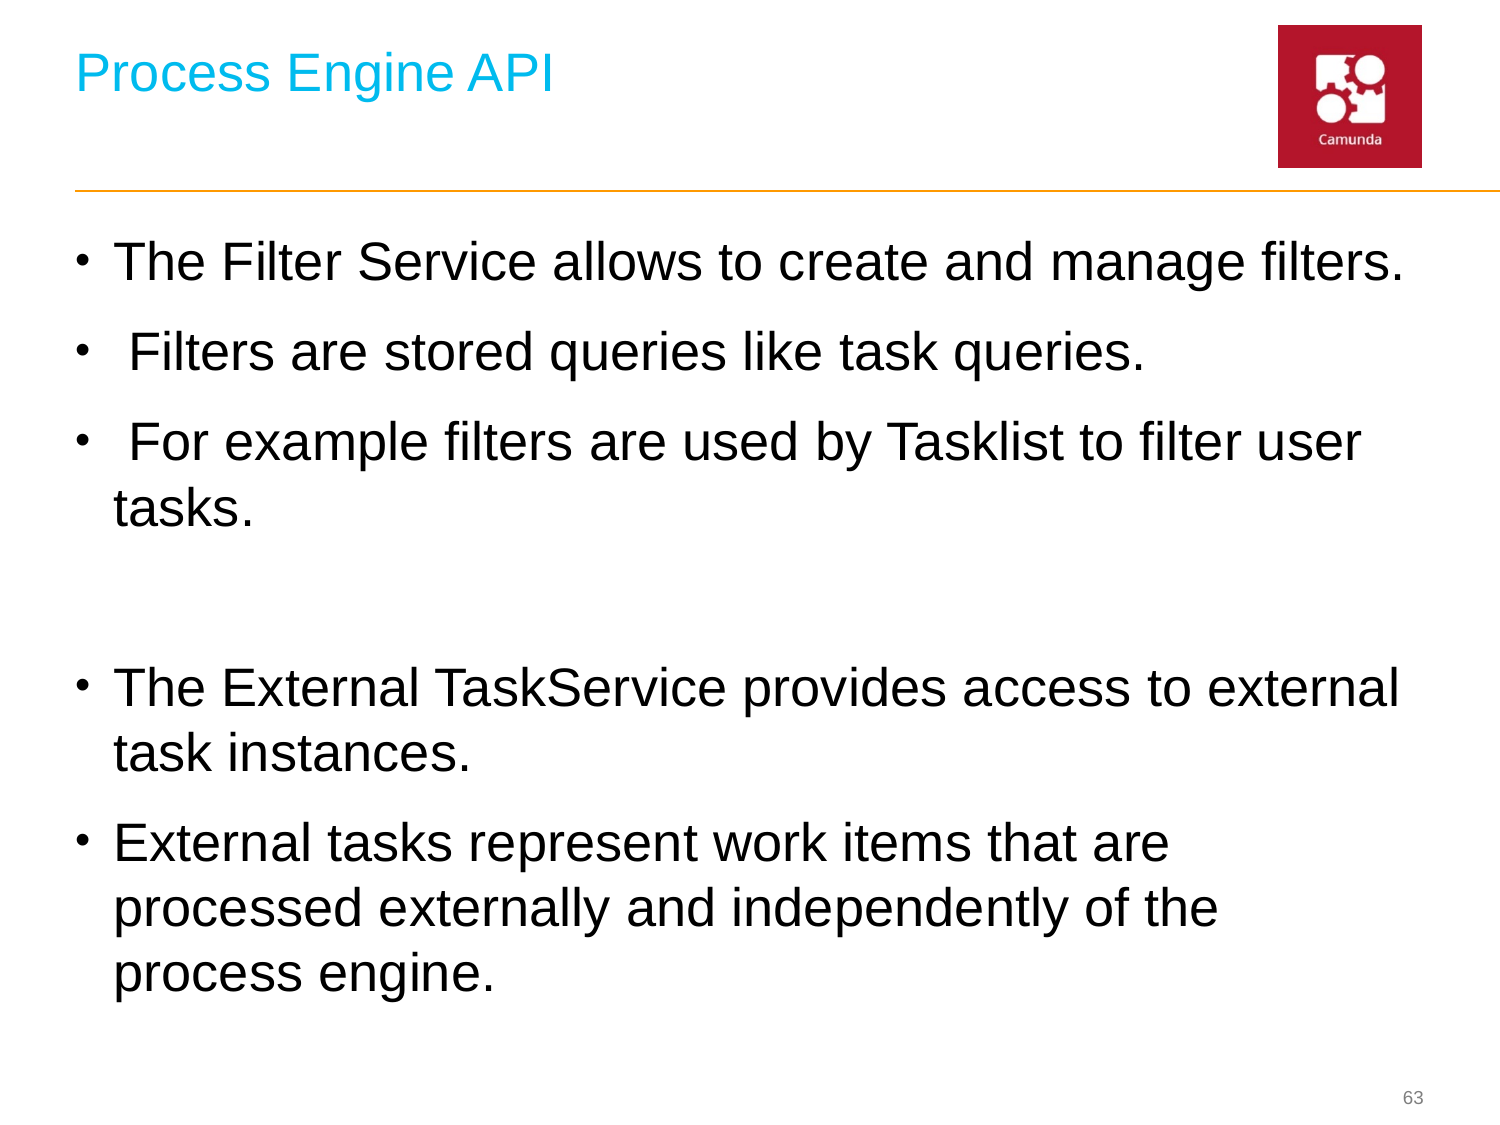

# Process Engine API
The Filter Service allows to create and manage filters.
 Filters are stored queries like task queries.
 For example filters are used by Tasklist to filter user tasks.

The External TaskService provides access to external task instances.
External tasks represent work items that are processed externally and independently of the process engine.